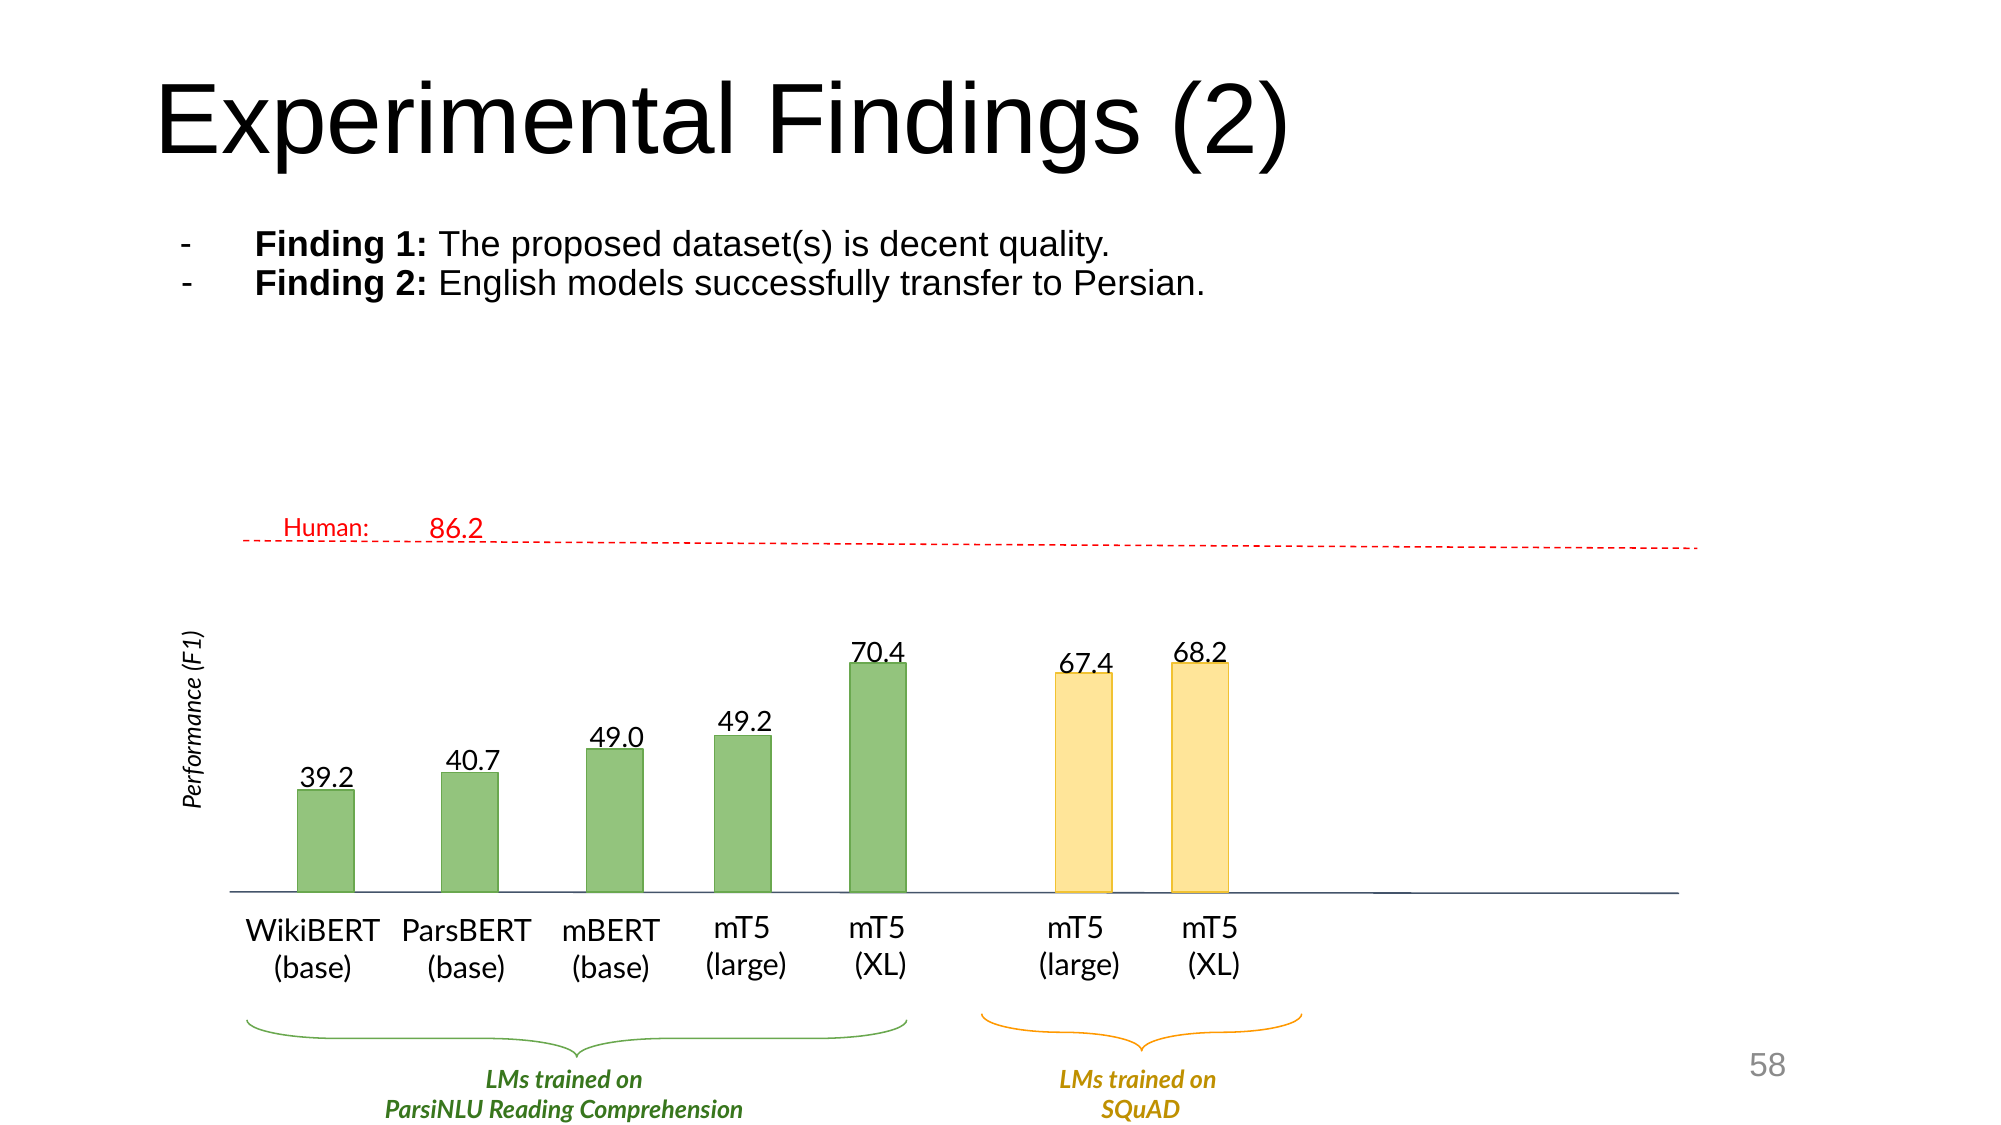

# Experimental Findings (2)
Finding 1: The proposed dataset(s) is decent quality.
Finding 2: English models successfully transfer to Persian.
86.2
Human:
70.4
68.2
67.4

Performance (F1)
49.2
49.0

40.7

39.2

mT5
(XL)
mT5
(XL)
mT5
(large)
mT5
(large)
WikiBERT
(base)
ParsBERT
(base)
mBERT
(base)
58
LMs trained on
ParsiNLU Reading Comprehension
LMs trained on
SQuAD